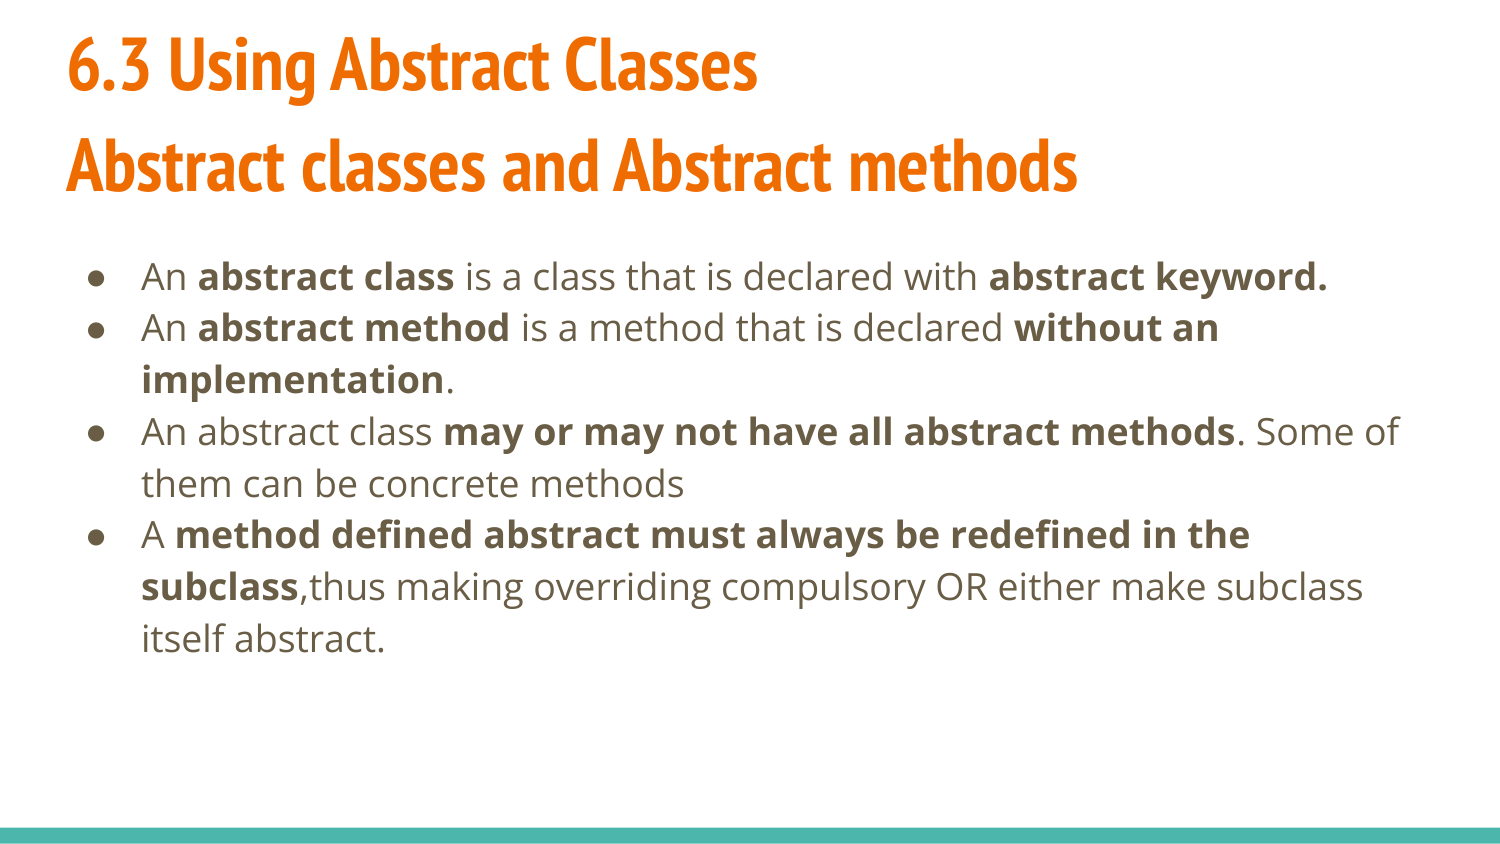

6.3 Using Abstract Classes
# Abstract classes and Abstract methods
An abstract class is a class that is declared with abstract keyword.
An abstract method is a method that is declared without an implementation.
An abstract class may or may not have all abstract methods. Some of them can be concrete methods
A method defined abstract must always be redefined in the subclass,thus making overriding compulsory OR either make subclass itself abstract.